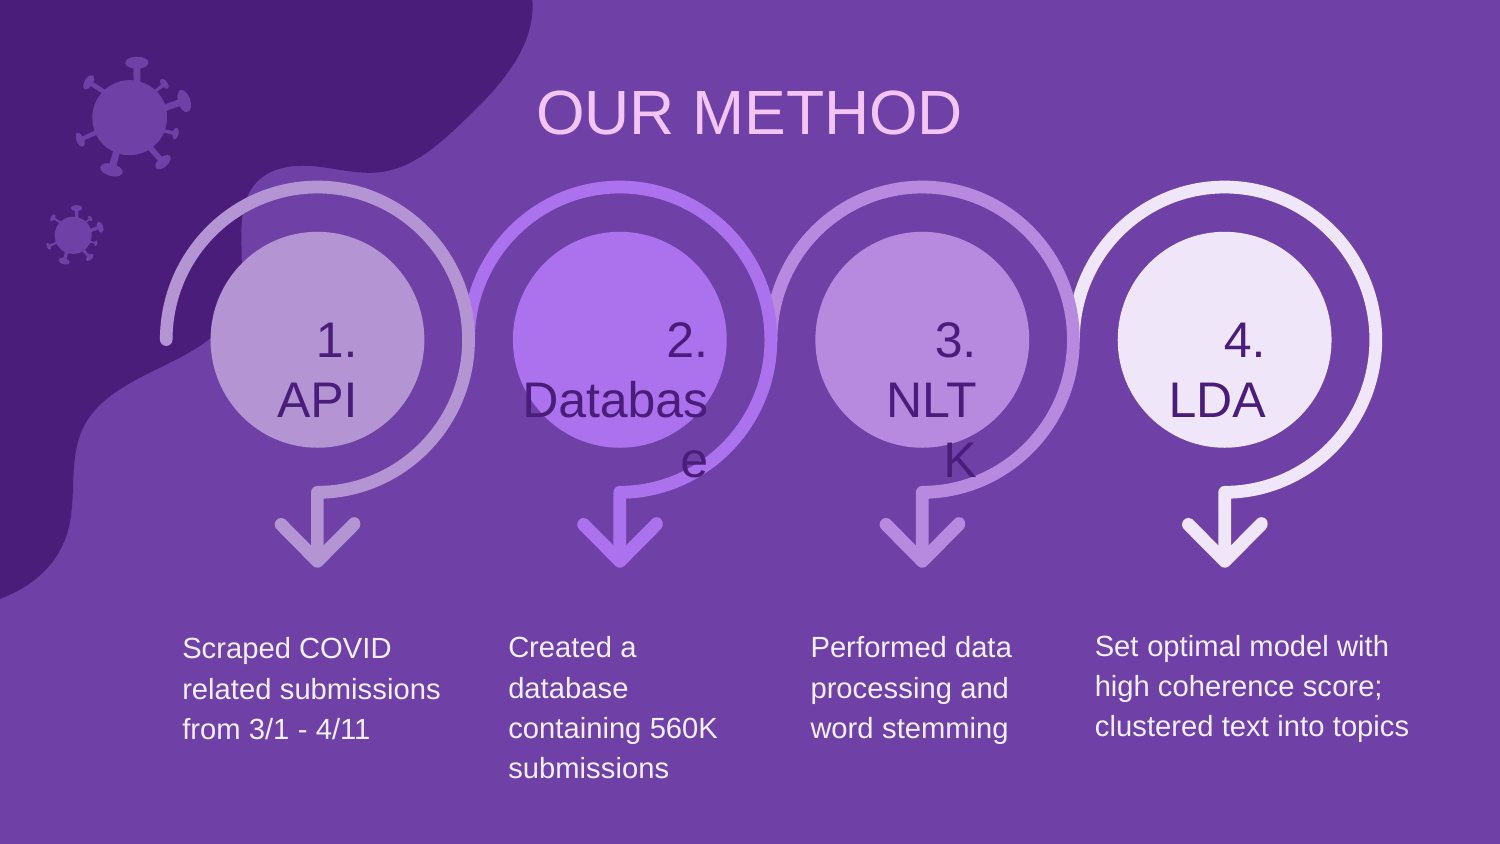

# OUR METHOD

02
1. API
2. Database
3. NLTK
4. LDA
Set optimal model with high coherence score; clustered text into topics
Created a database containing 560K submissions
Performed data processing and word stemming
Scraped COVID related submissions from 3/1 - 4/11